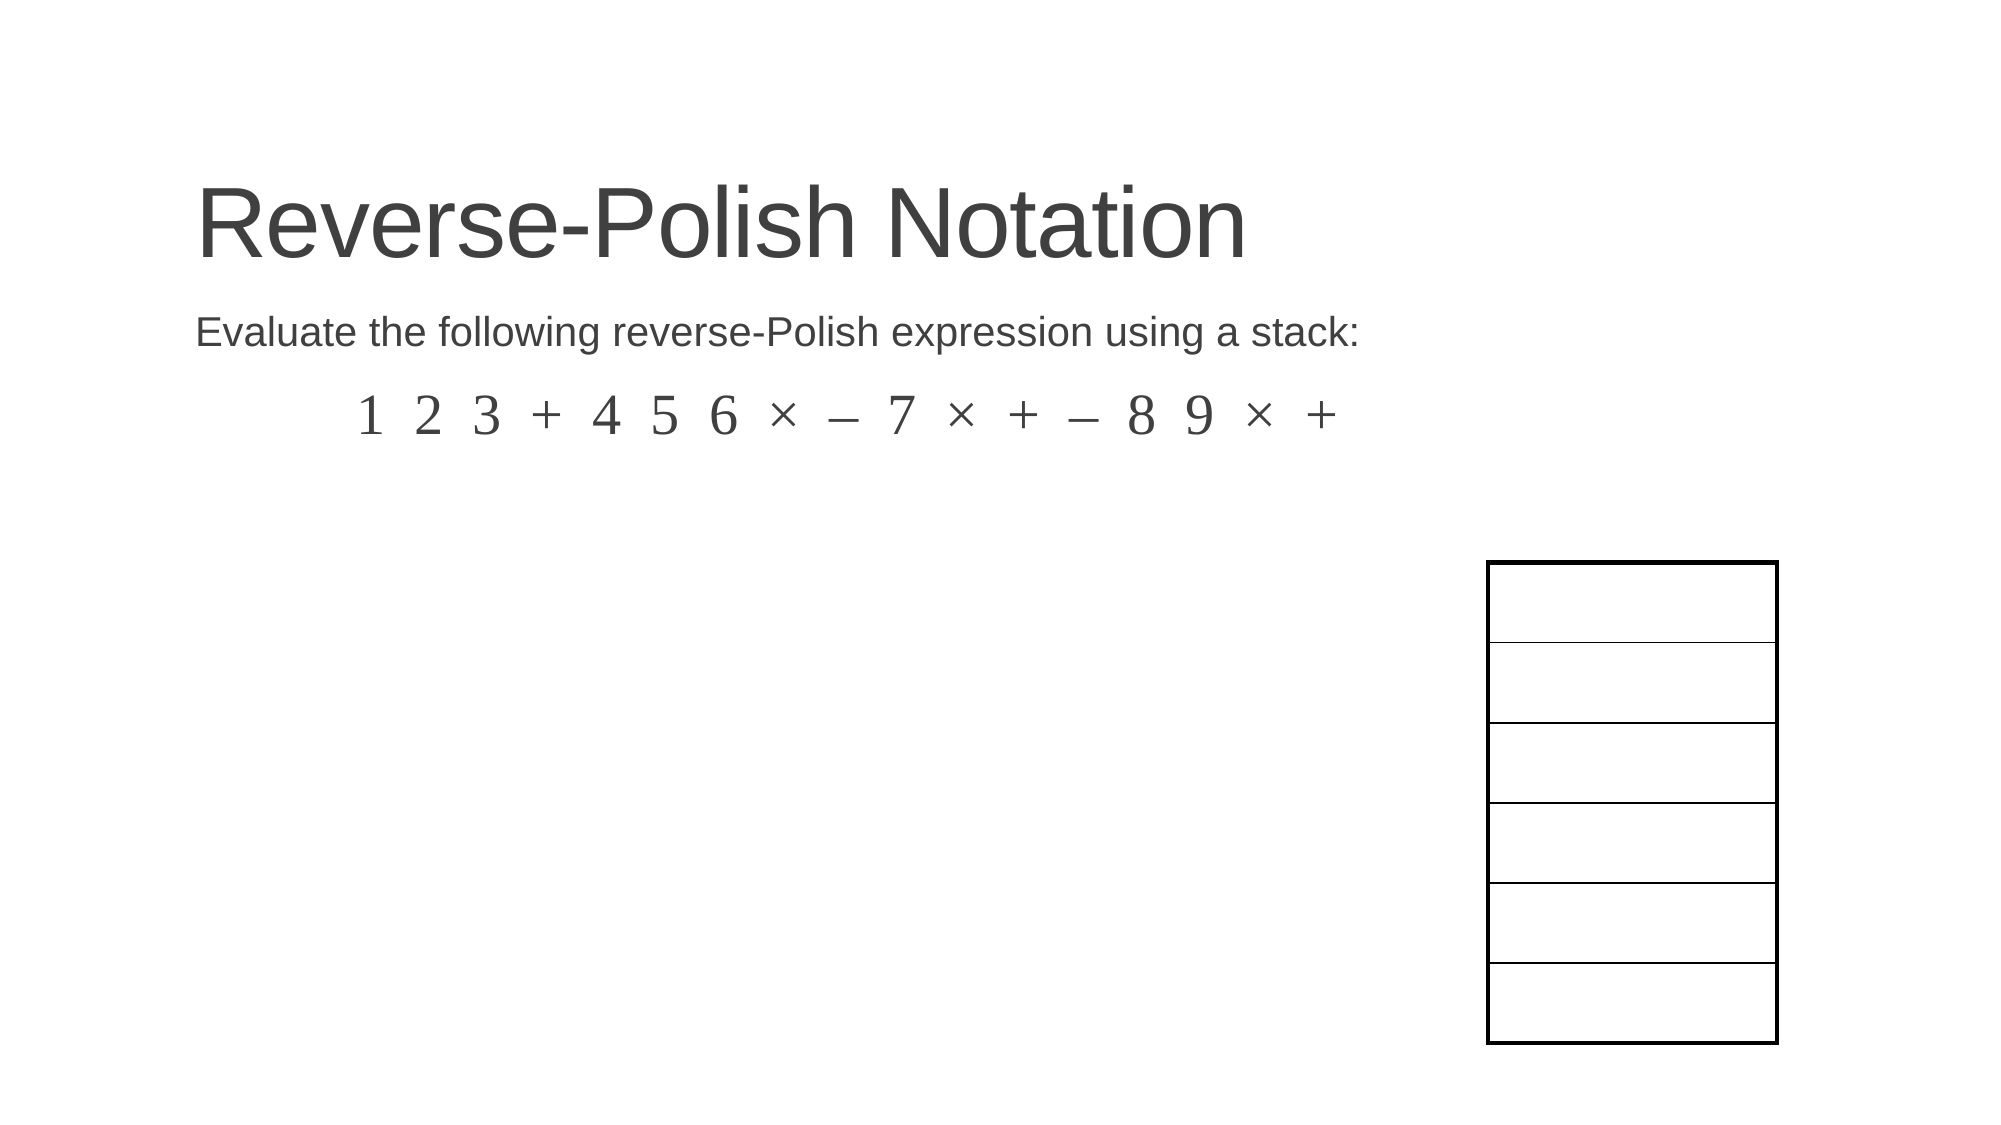

# Reverse-Polish Notation
	Evaluate the following reverse-Polish expression using a stack:
		 1  2  3  +  4  5  6  ×  –  7  ×  +  –  8  9  ×  +

|  |
| --- |
|  |
|  |
|  |
|  |
|  |